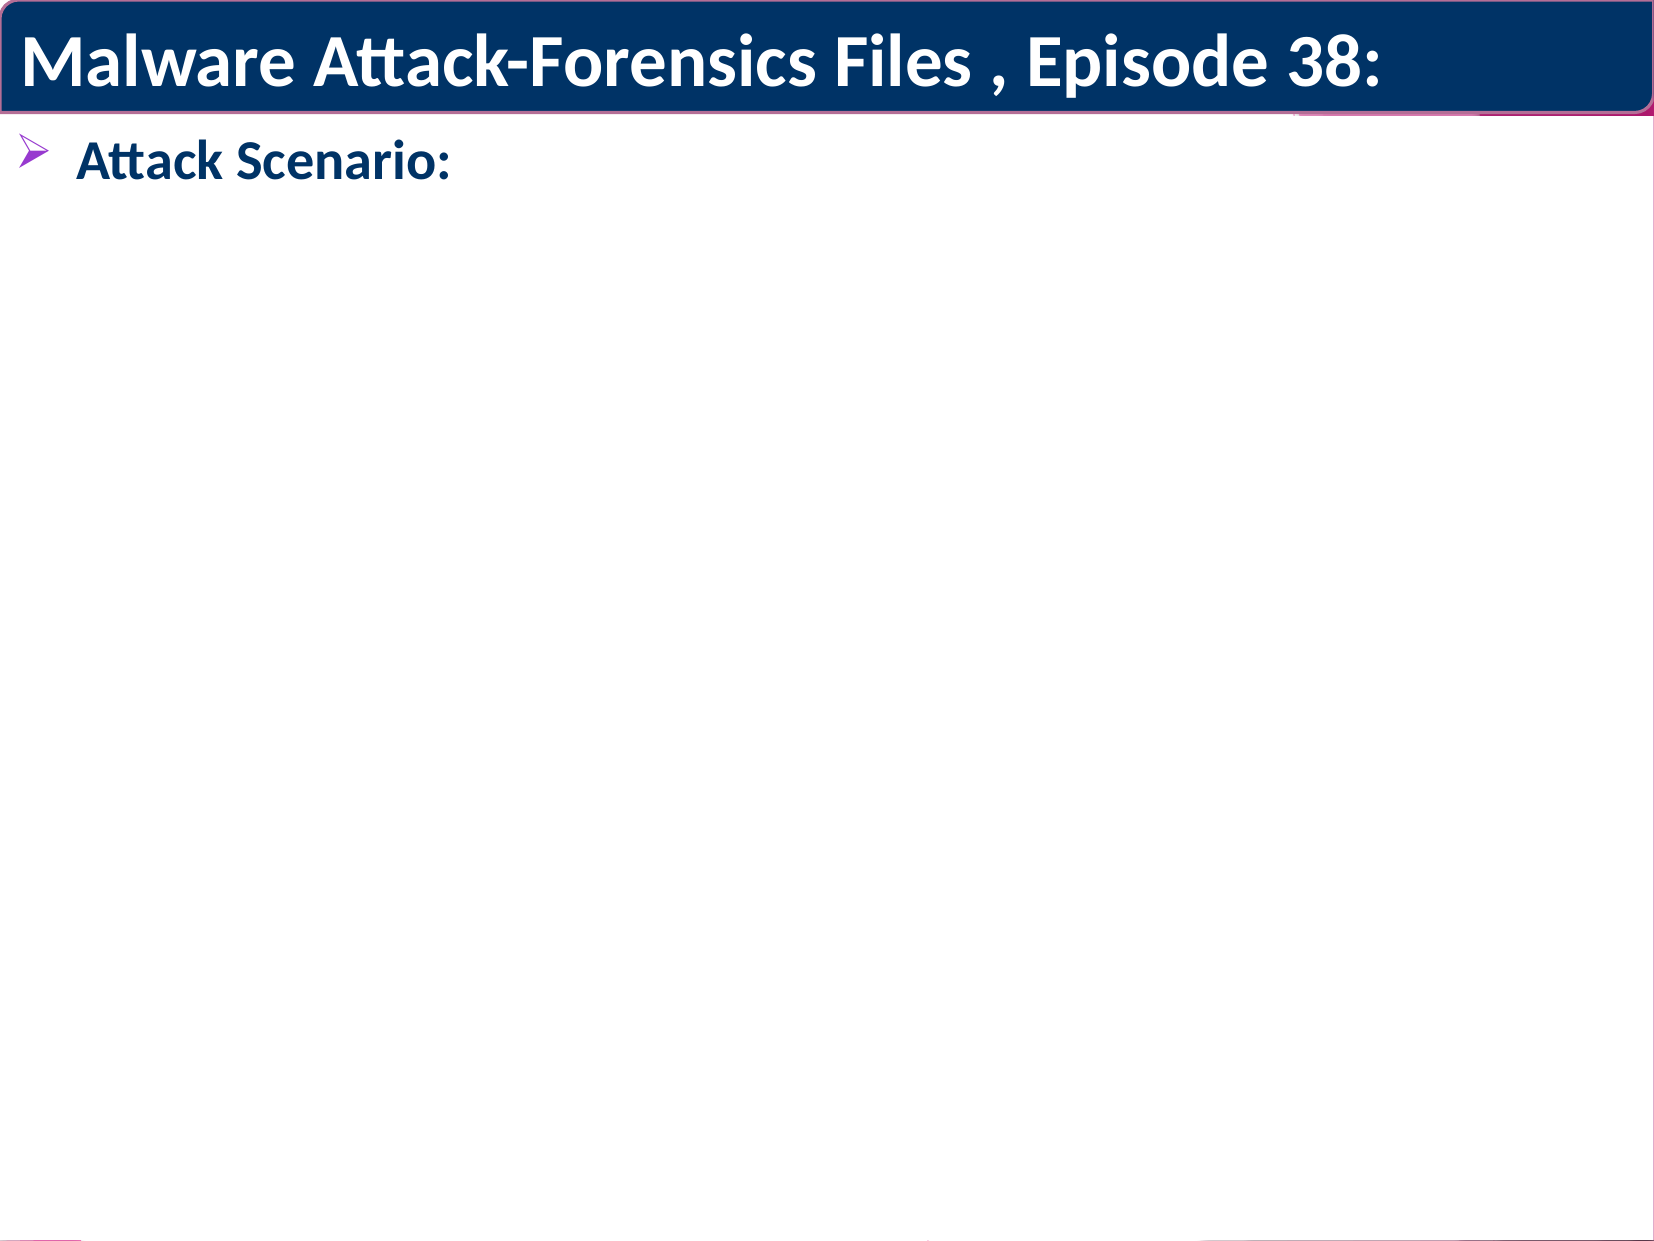

Malware Attack-Forensics Files , Episode 38:

Attack Scenario: